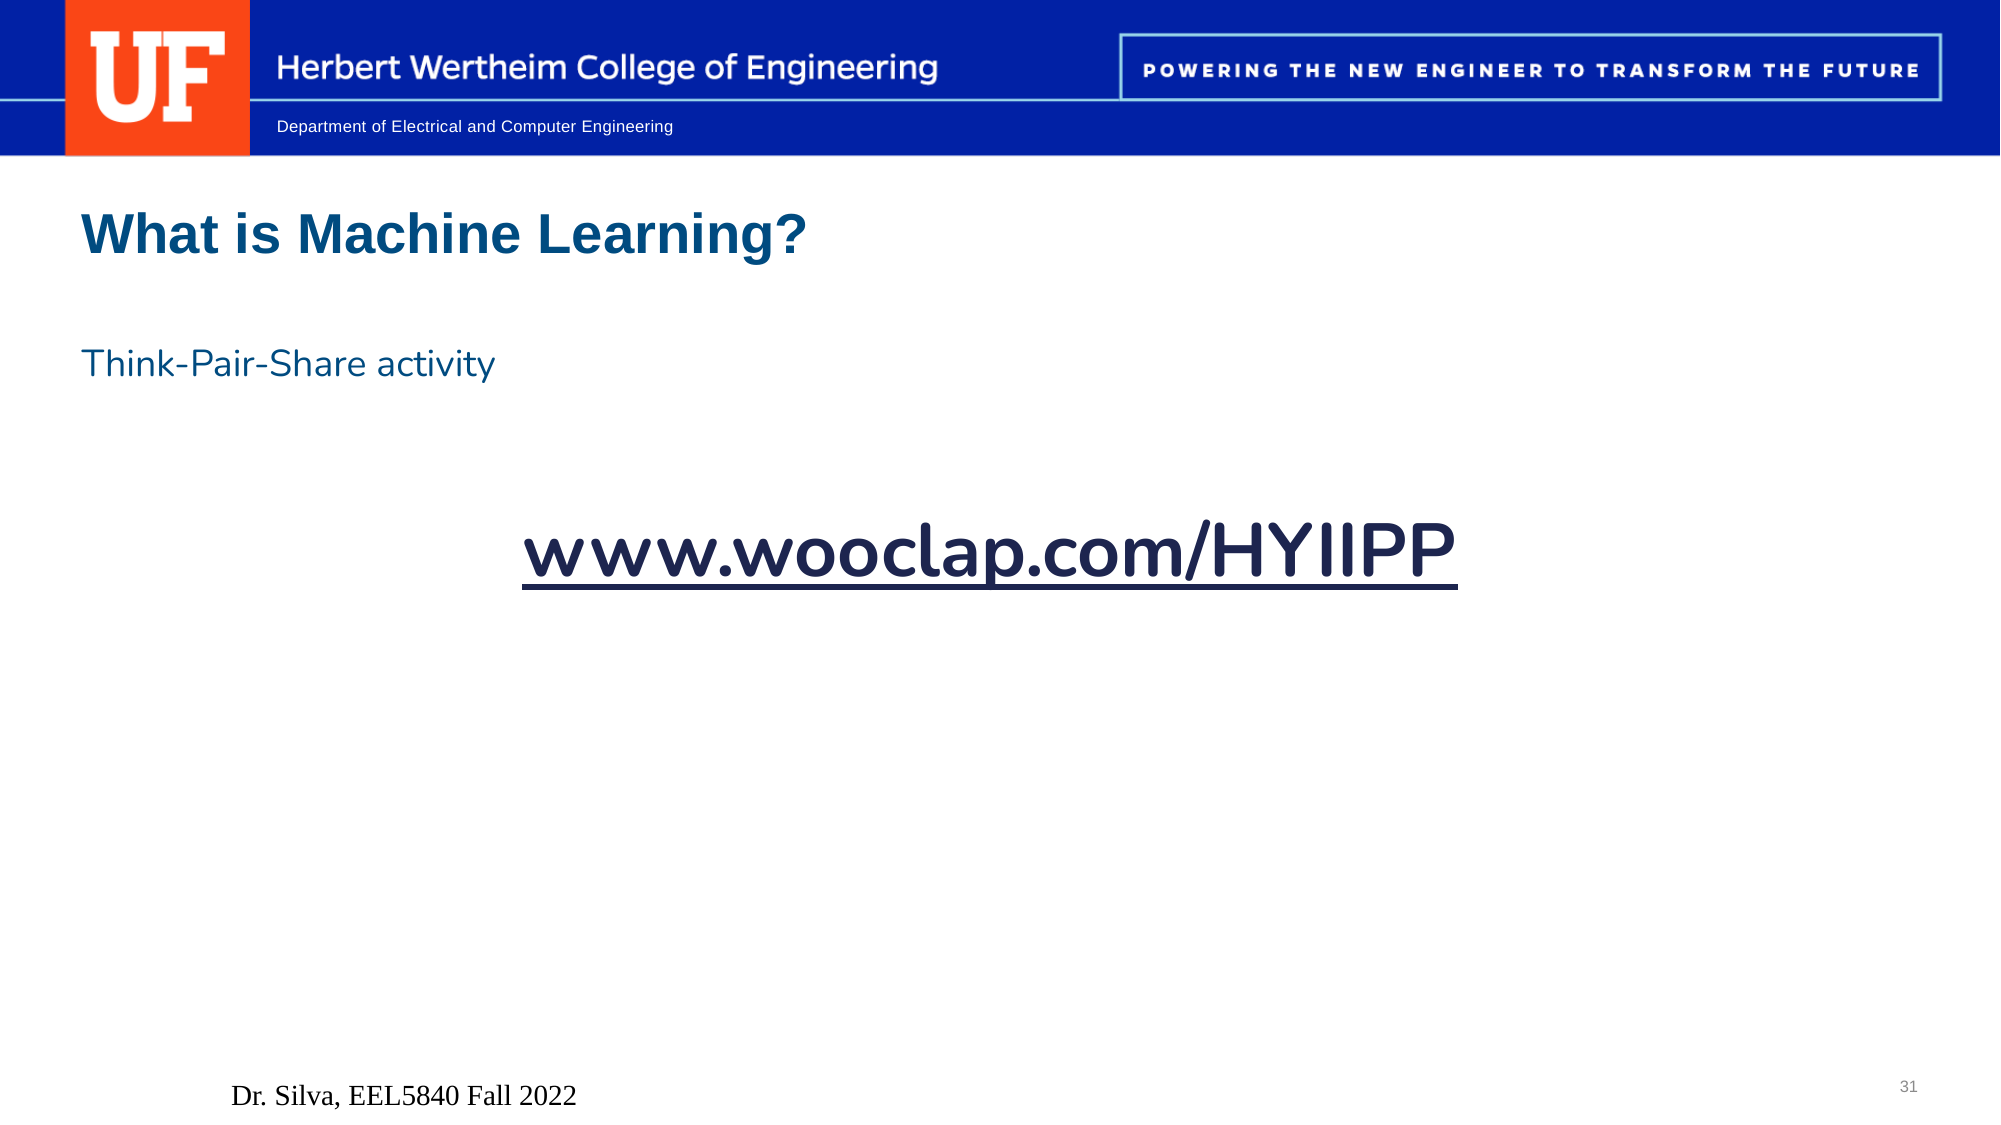

# What is Machine Learning?
Think-Pair-Share activity

www.wooclap.com/HYIIPP
Dr. Silva, EEL5840 Fall 2022
31